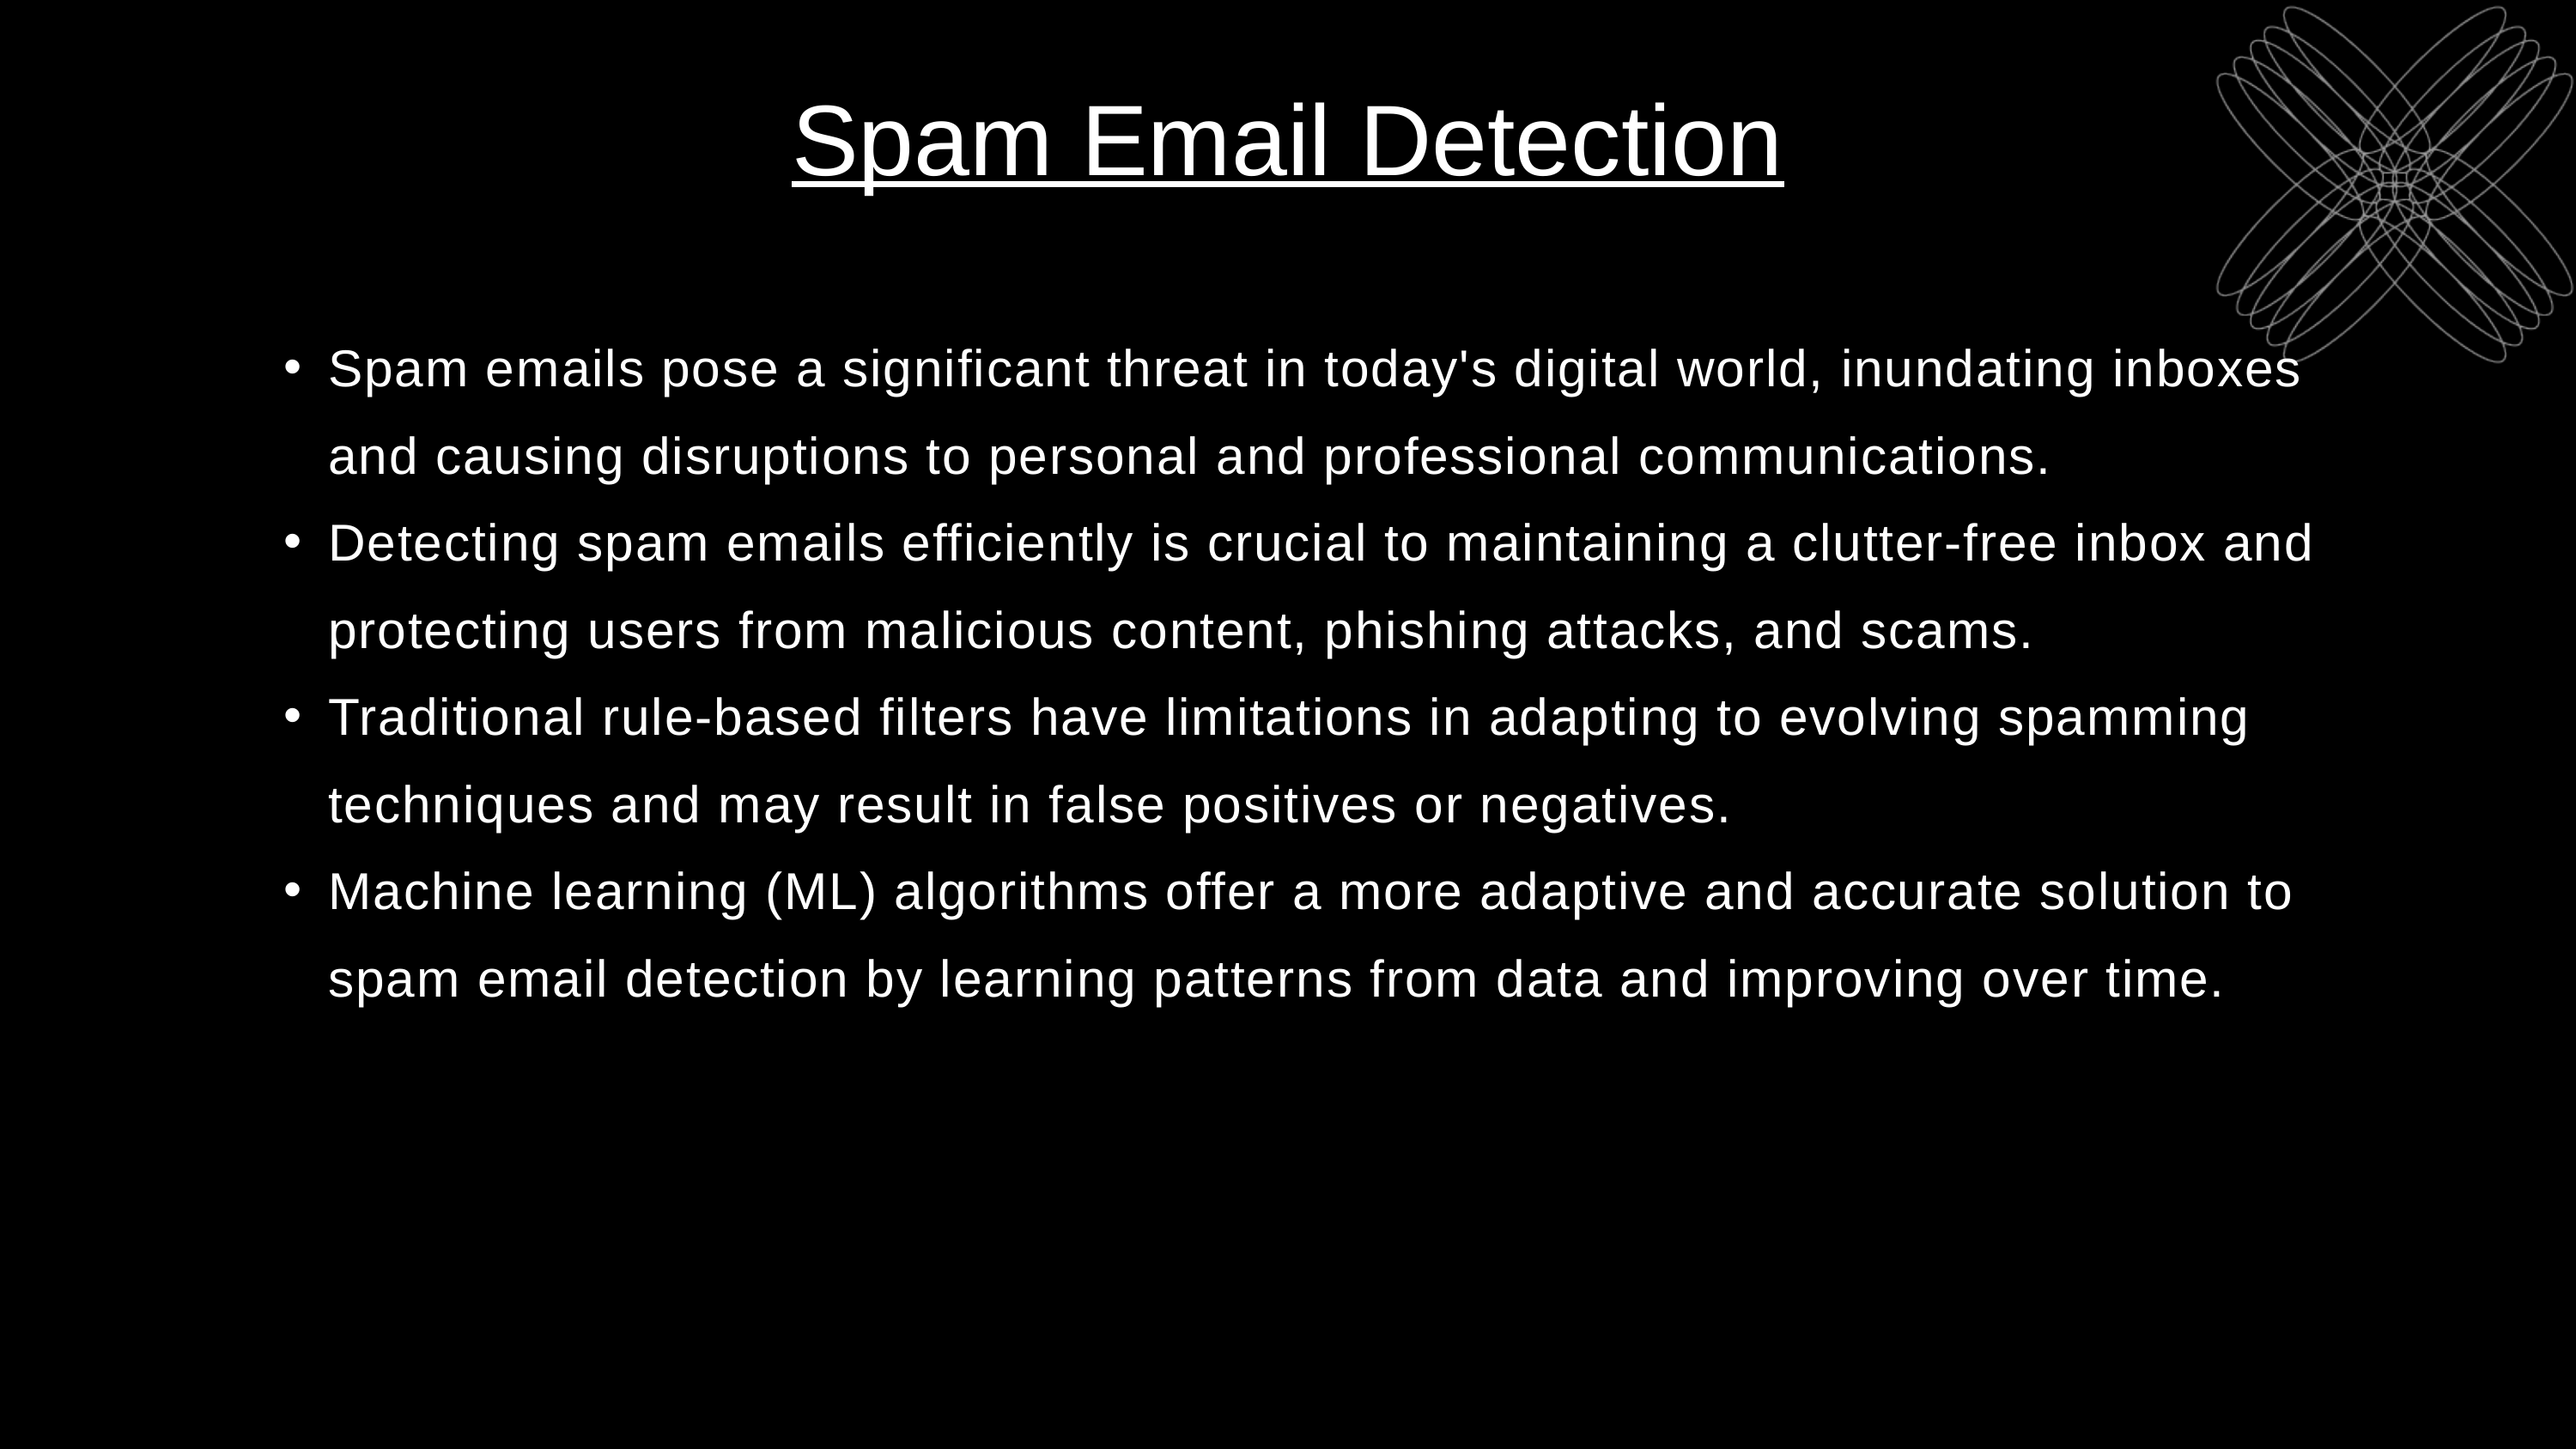

Spam Email Detection
Spam emails pose a significant threat in today's digital world, inundating inboxes and causing disruptions to personal and professional communications.
Detecting spam emails efficiently is crucial to maintaining a clutter-free inbox and protecting users from malicious content, phishing attacks, and scams.
Traditional rule-based filters have limitations in adapting to evolving spamming techniques and may result in false positives or negatives.
Machine learning (ML) algorithms offer a more adaptive and accurate solution to spam email detection by learning patterns from data and improving over time.